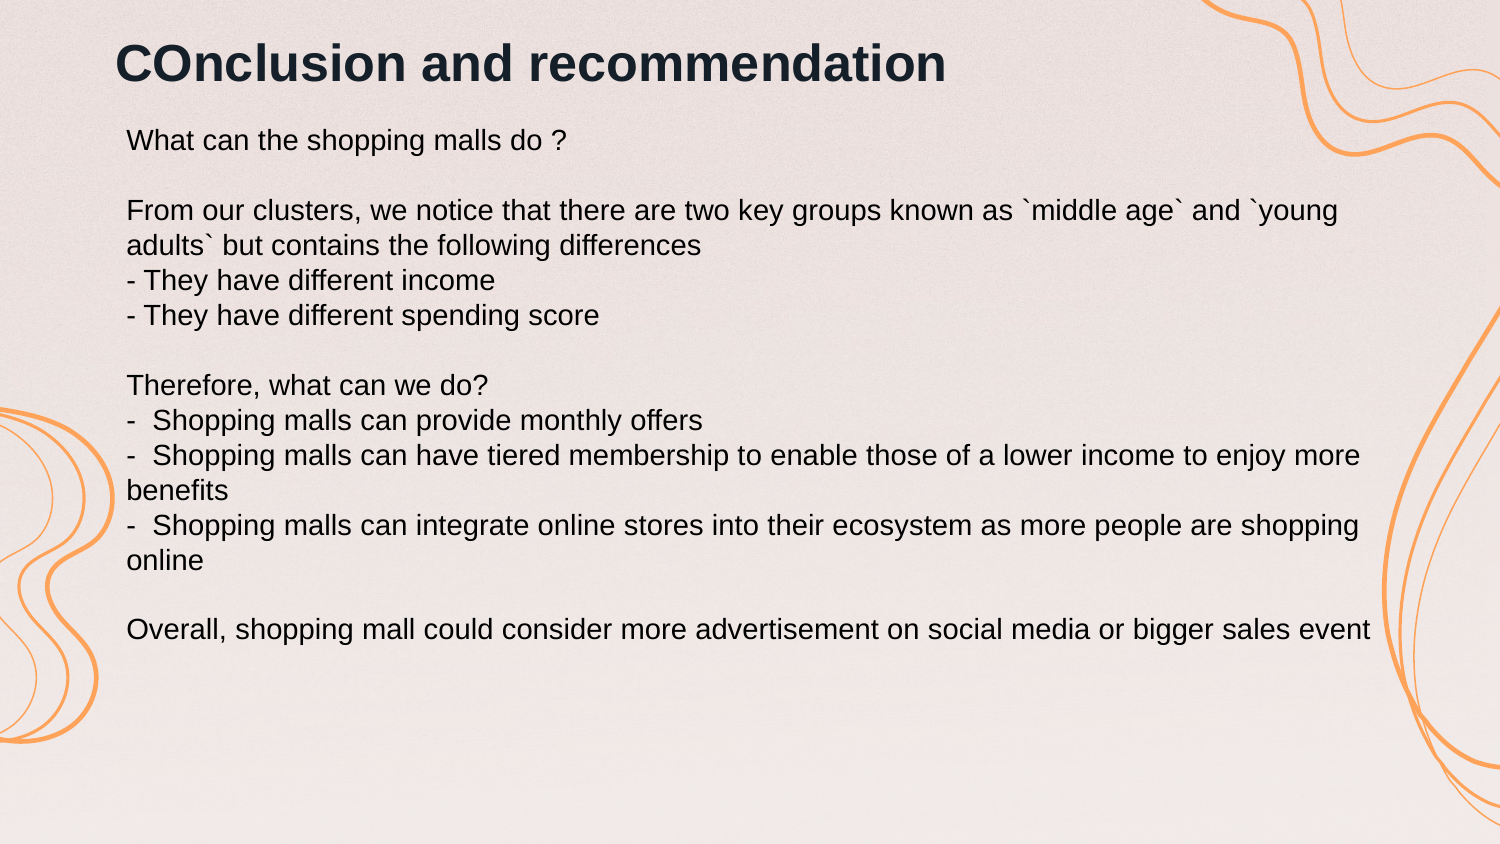

COnclusion and recommendation
What can the shopping malls do ?

From our clusters, we notice that there are two key groups known as `middle age` and `young adults` but contains the following differences
- They have different income
- They have different spending score

Therefore, what can we do?
-  Shopping malls can provide monthly offers
-  Shopping malls can have tiered membership to enable those of a lower income to enjoy more benefits
-  Shopping malls can integrate online stores into their ecosystem as more people are shopping online

Overall, shopping mall could consider more advertisement on social media or bigger sales event